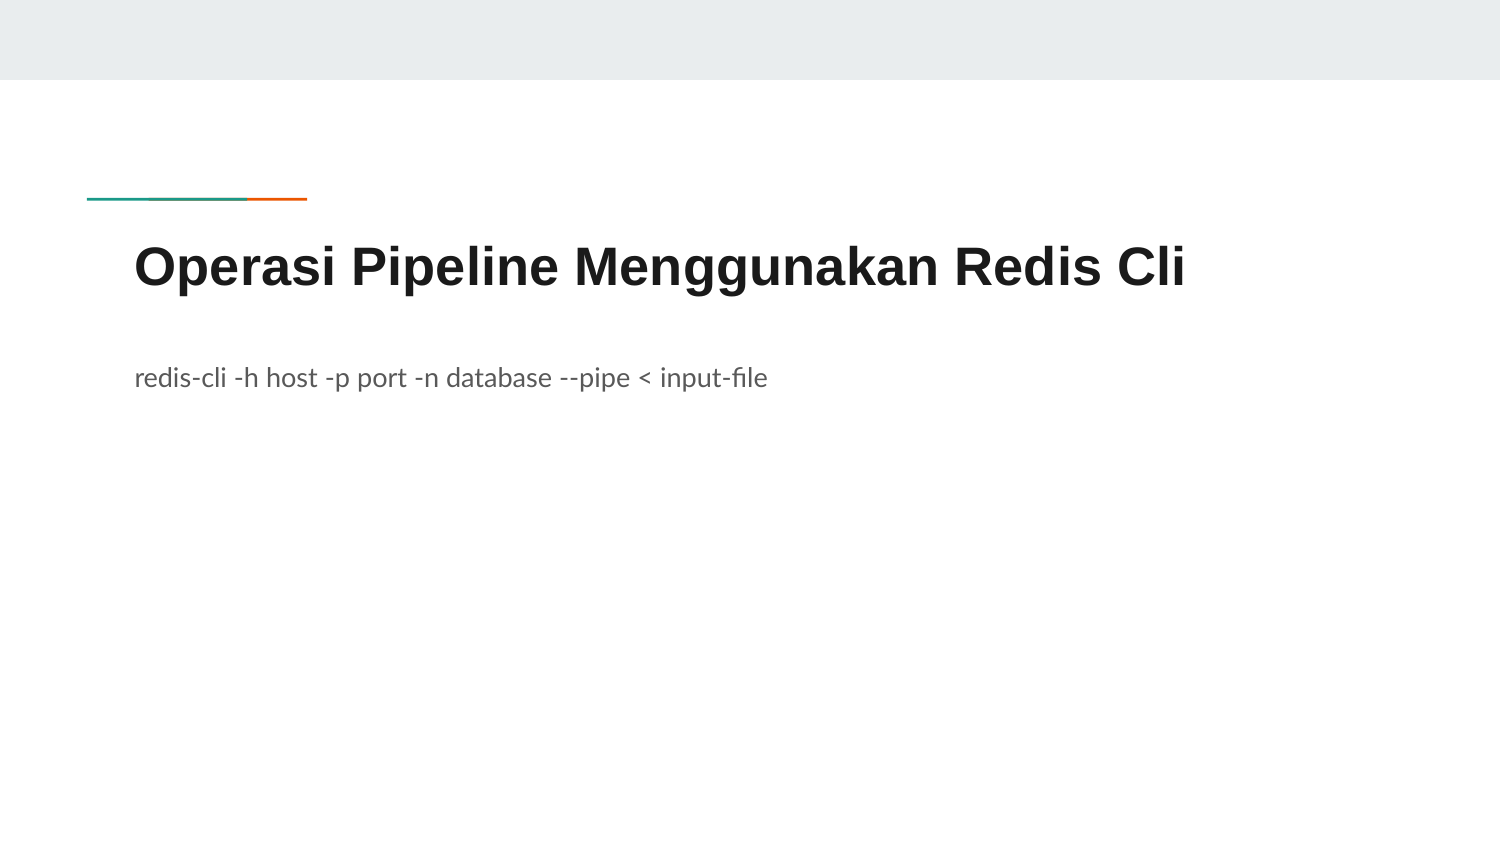

# Operasi Pipeline Menggunakan Redis Cli
redis-cli -h host -p port -n database --pipe < input-file